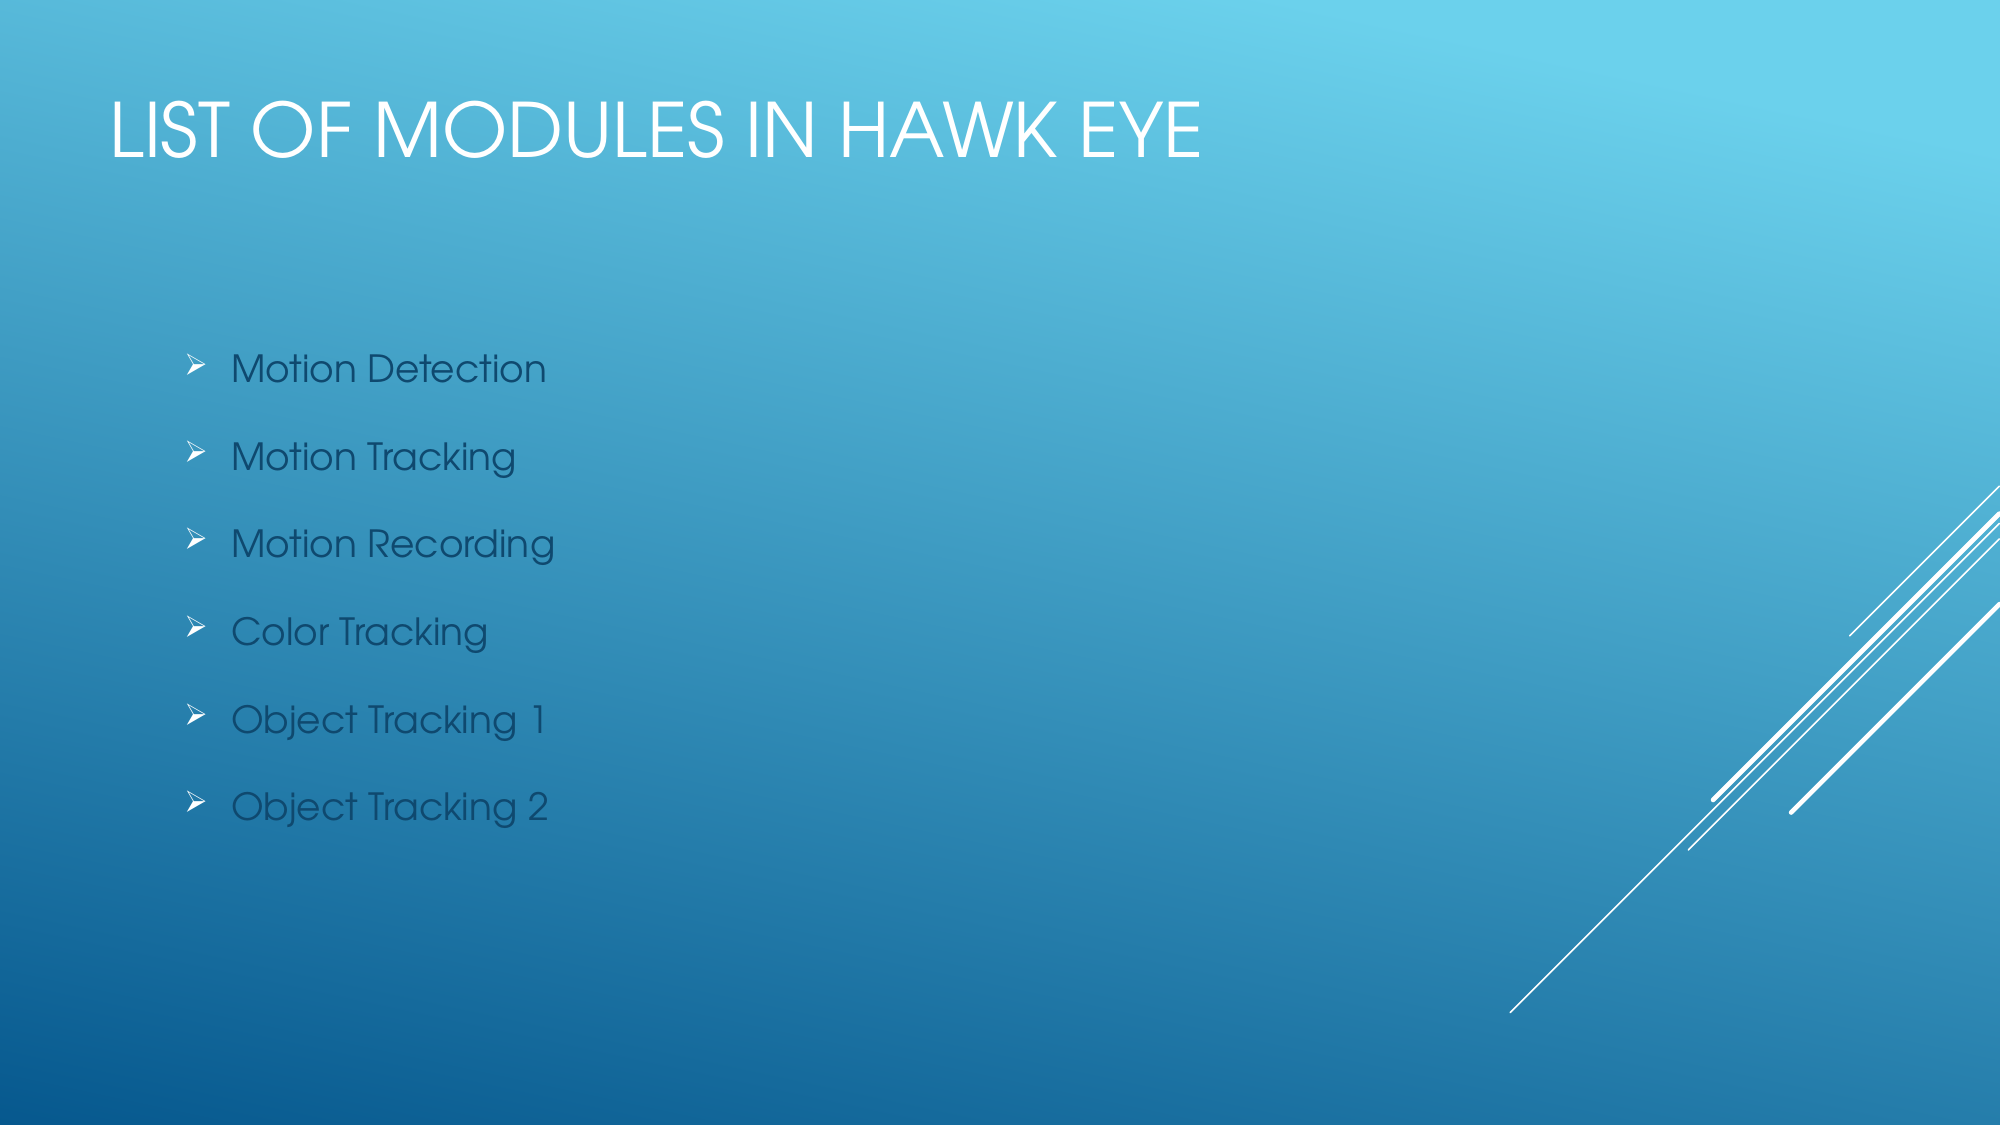

# List of modules in Hawk eye
Motion Detection
Motion Tracking
Motion Recording
Color Tracking
Object Tracking 1
Object Tracking 2